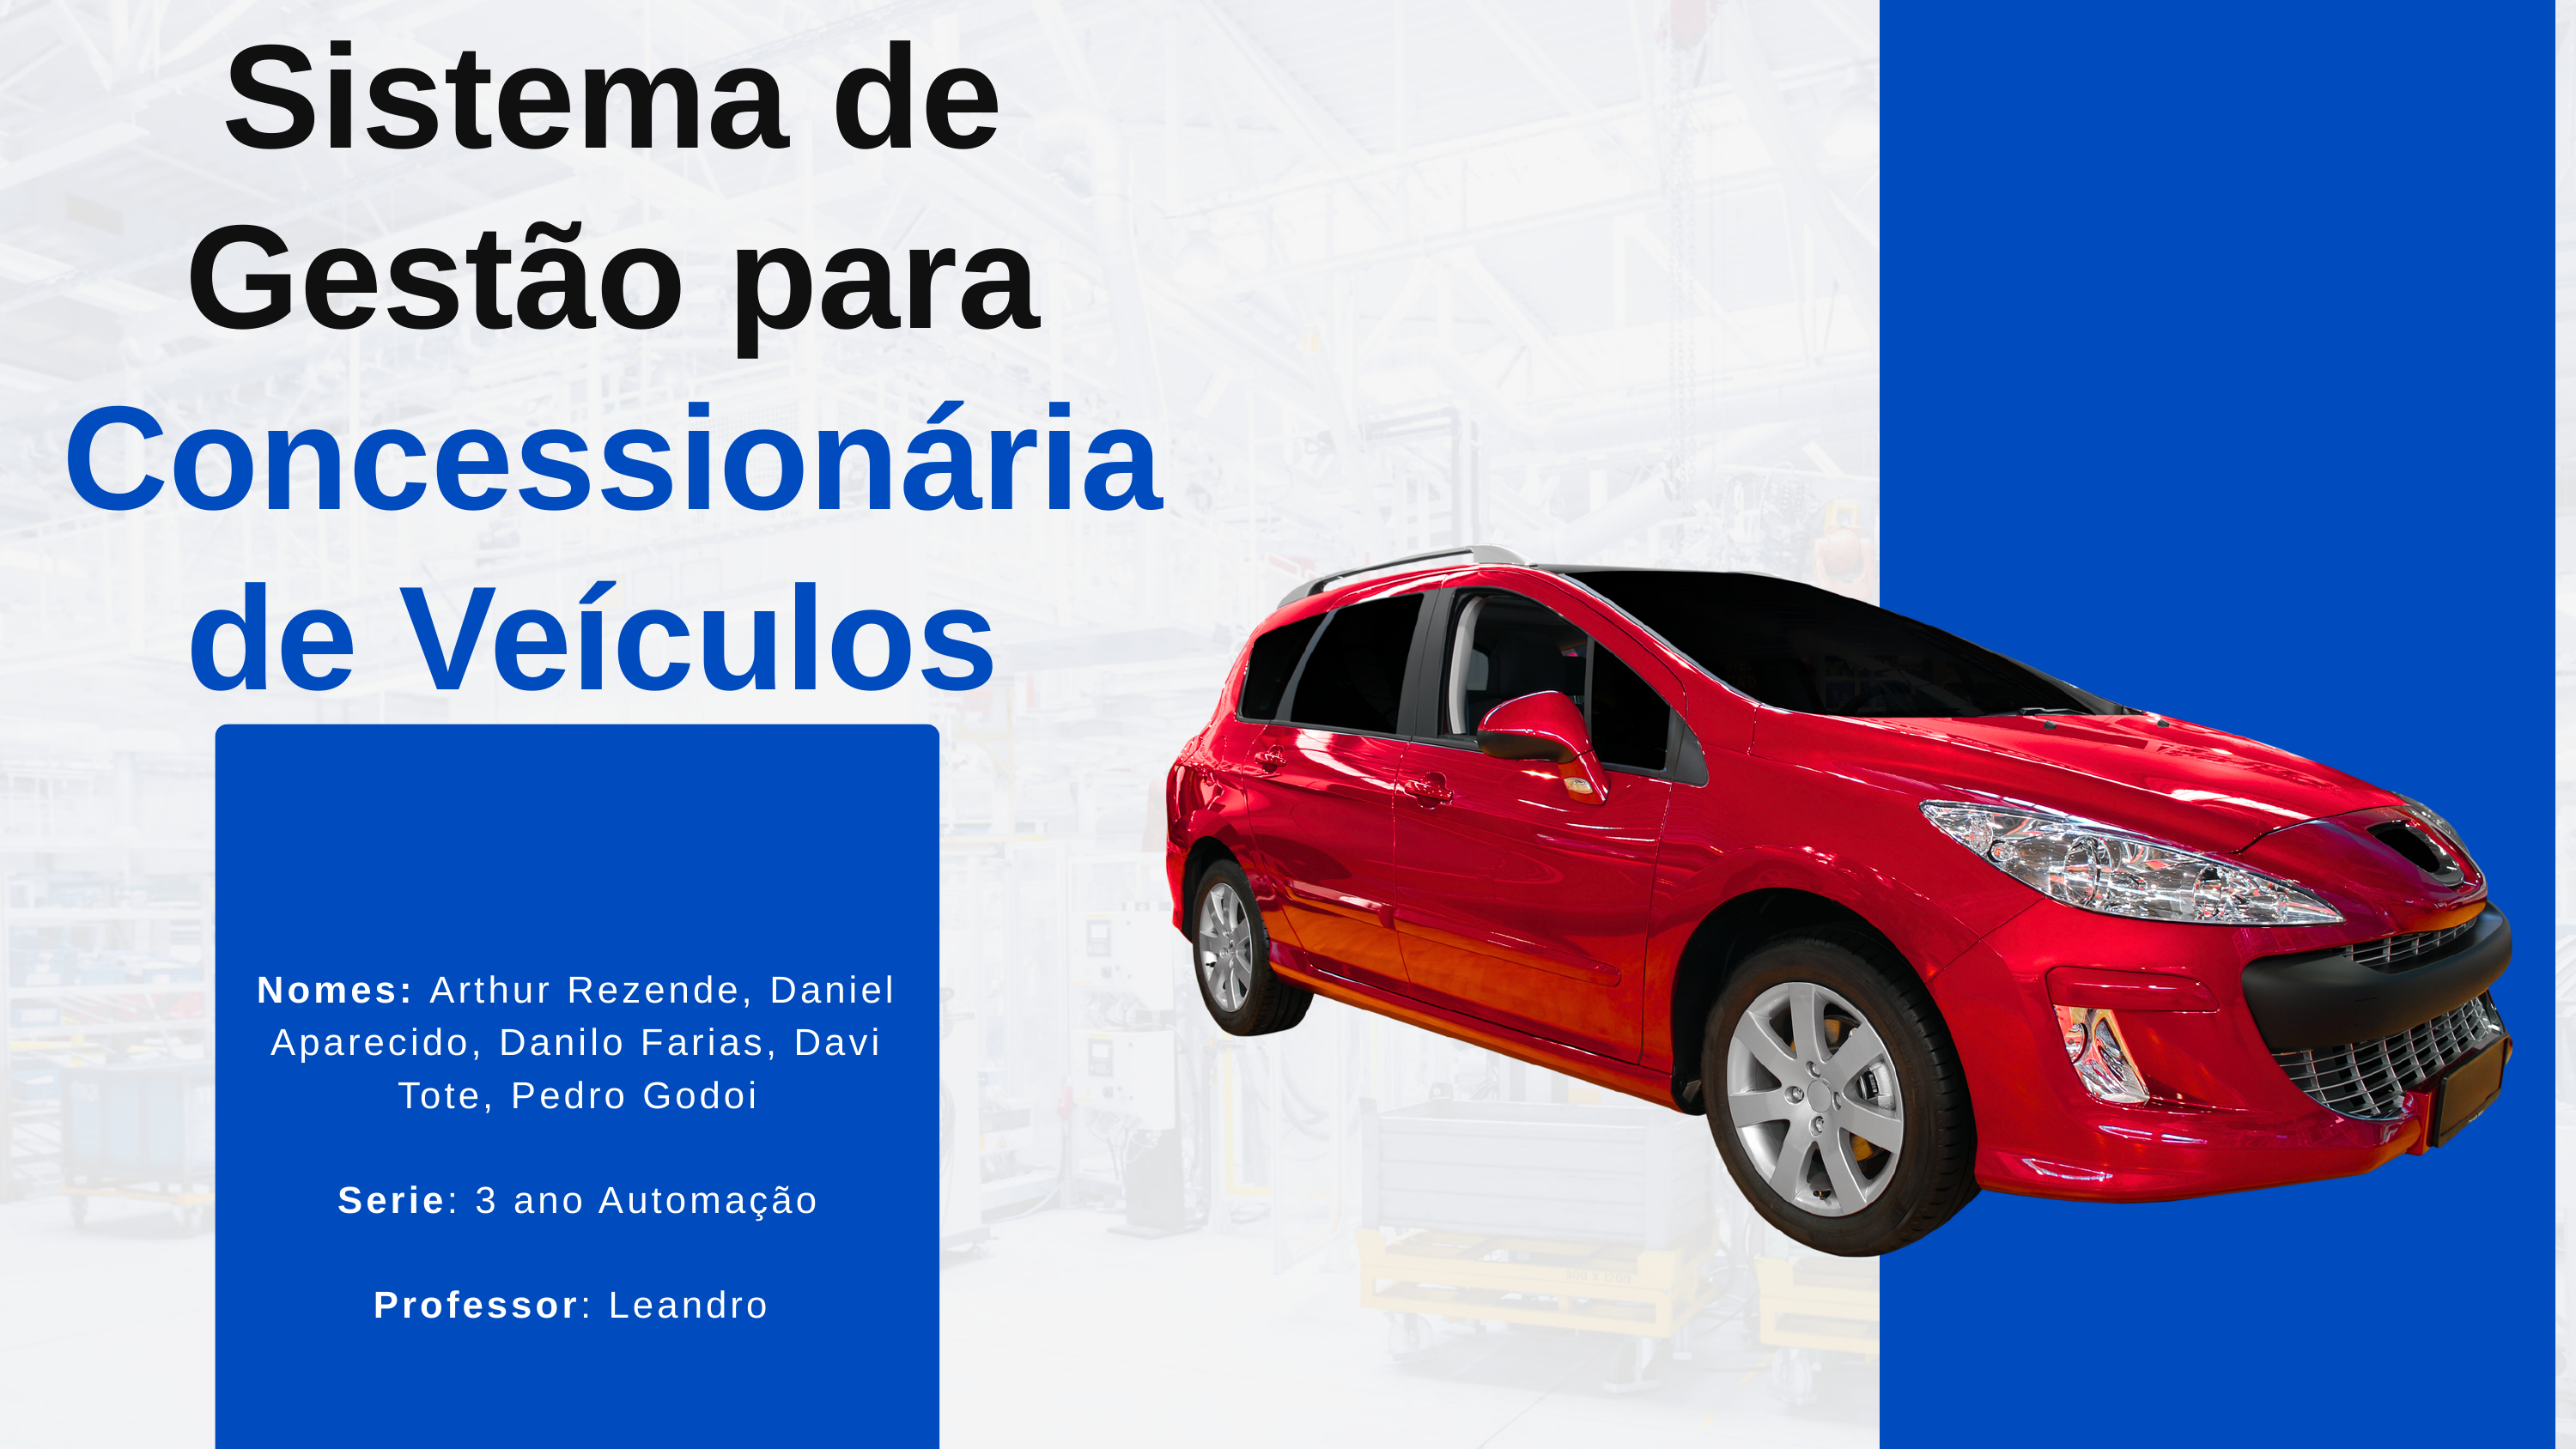

Sistema de Gestão para Concessionária de Veículos

Nomes: Arthur Rezende, Daniel Aparecido, Danilo Farias, Davi Tote, Pedro Godoi

Serie: 3 ano Automação

Professor: Leandro